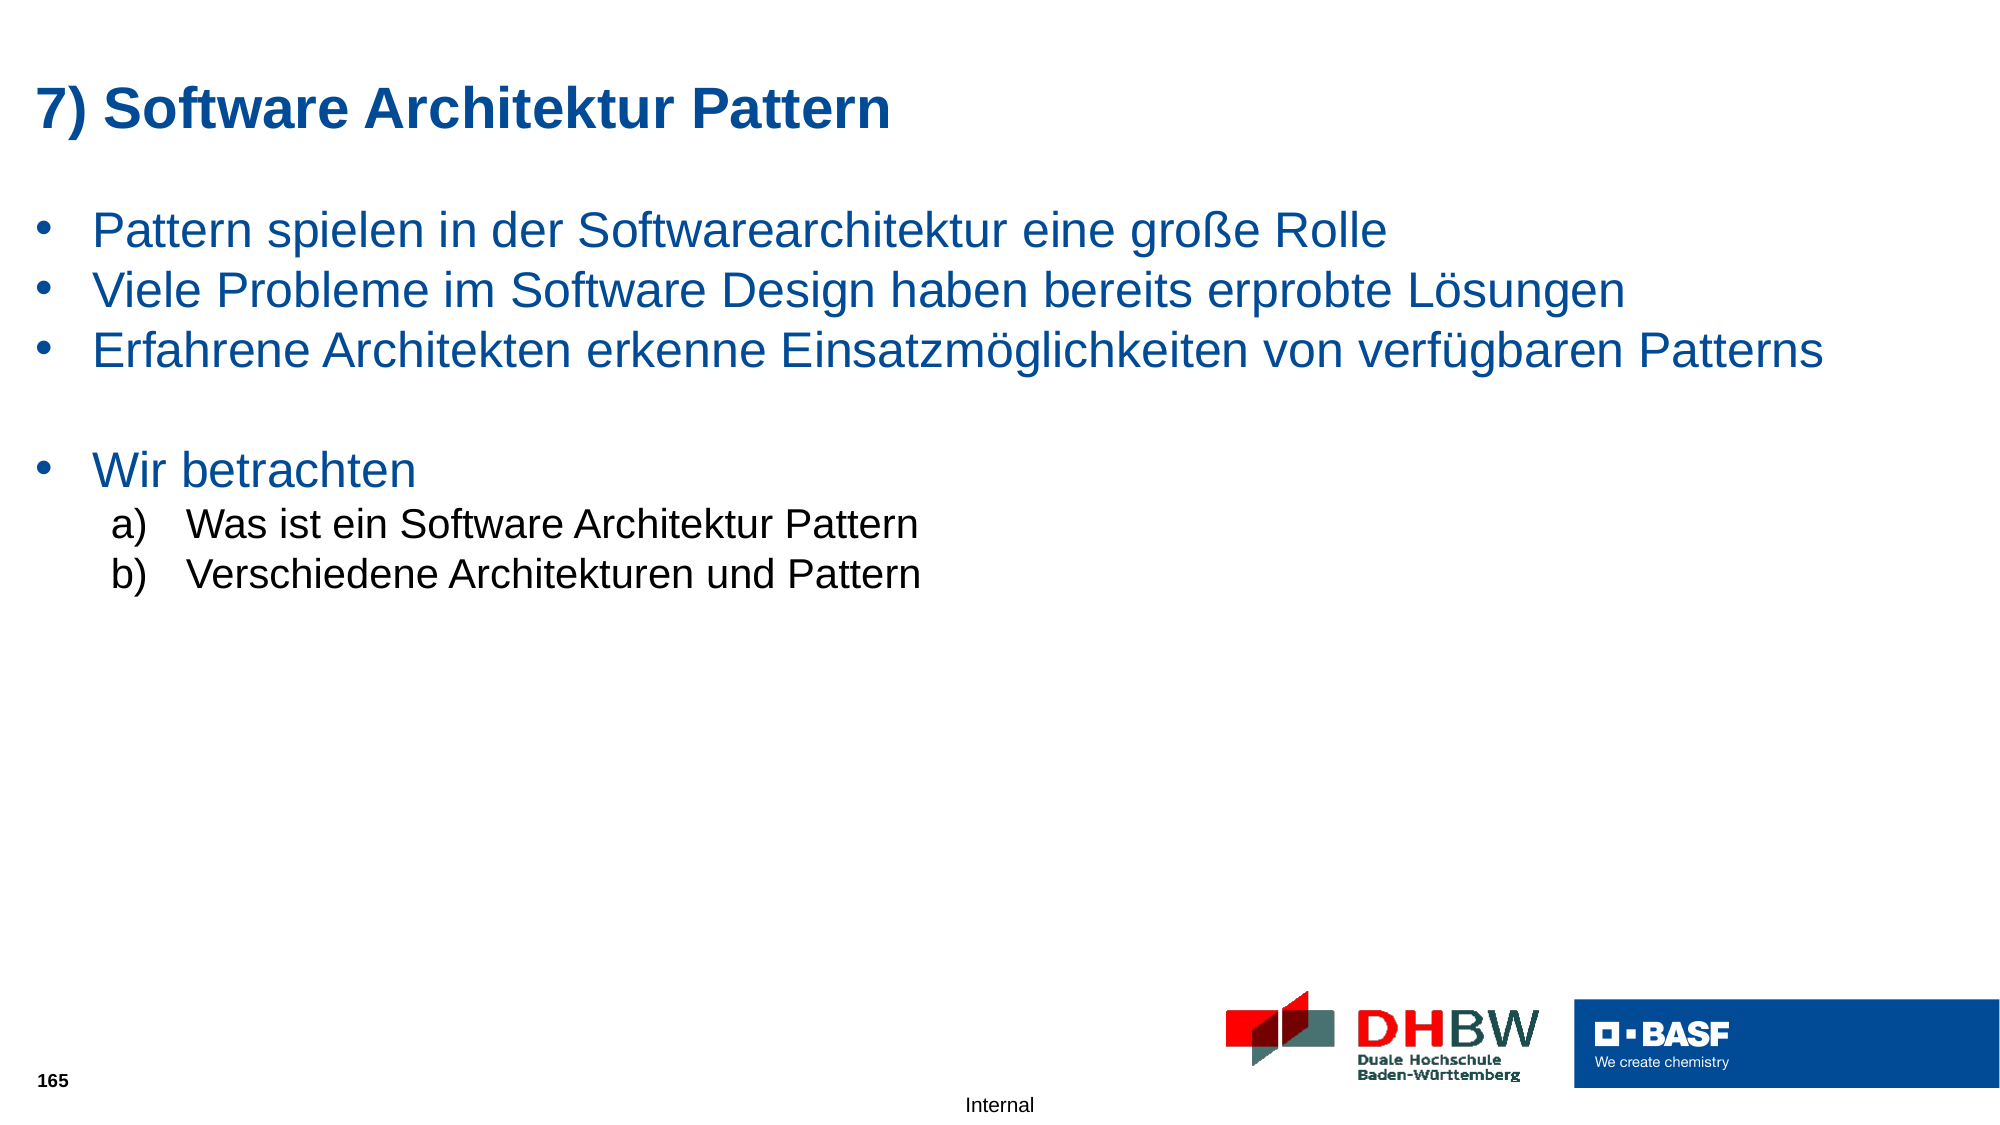

# 7) Software Architektur Pattern
Pattern spielen in der Softwarearchitektur eine große Rolle
Viele Probleme im Software Design haben bereits erprobte Lösungen
Erfahrene Architekten erkenne Einsatzmöglichkeiten von verfügbaren Patterns

Wir betrachten
Was ist ein Software Architektur Pattern
Verschiedene Architekturen und Pattern
165